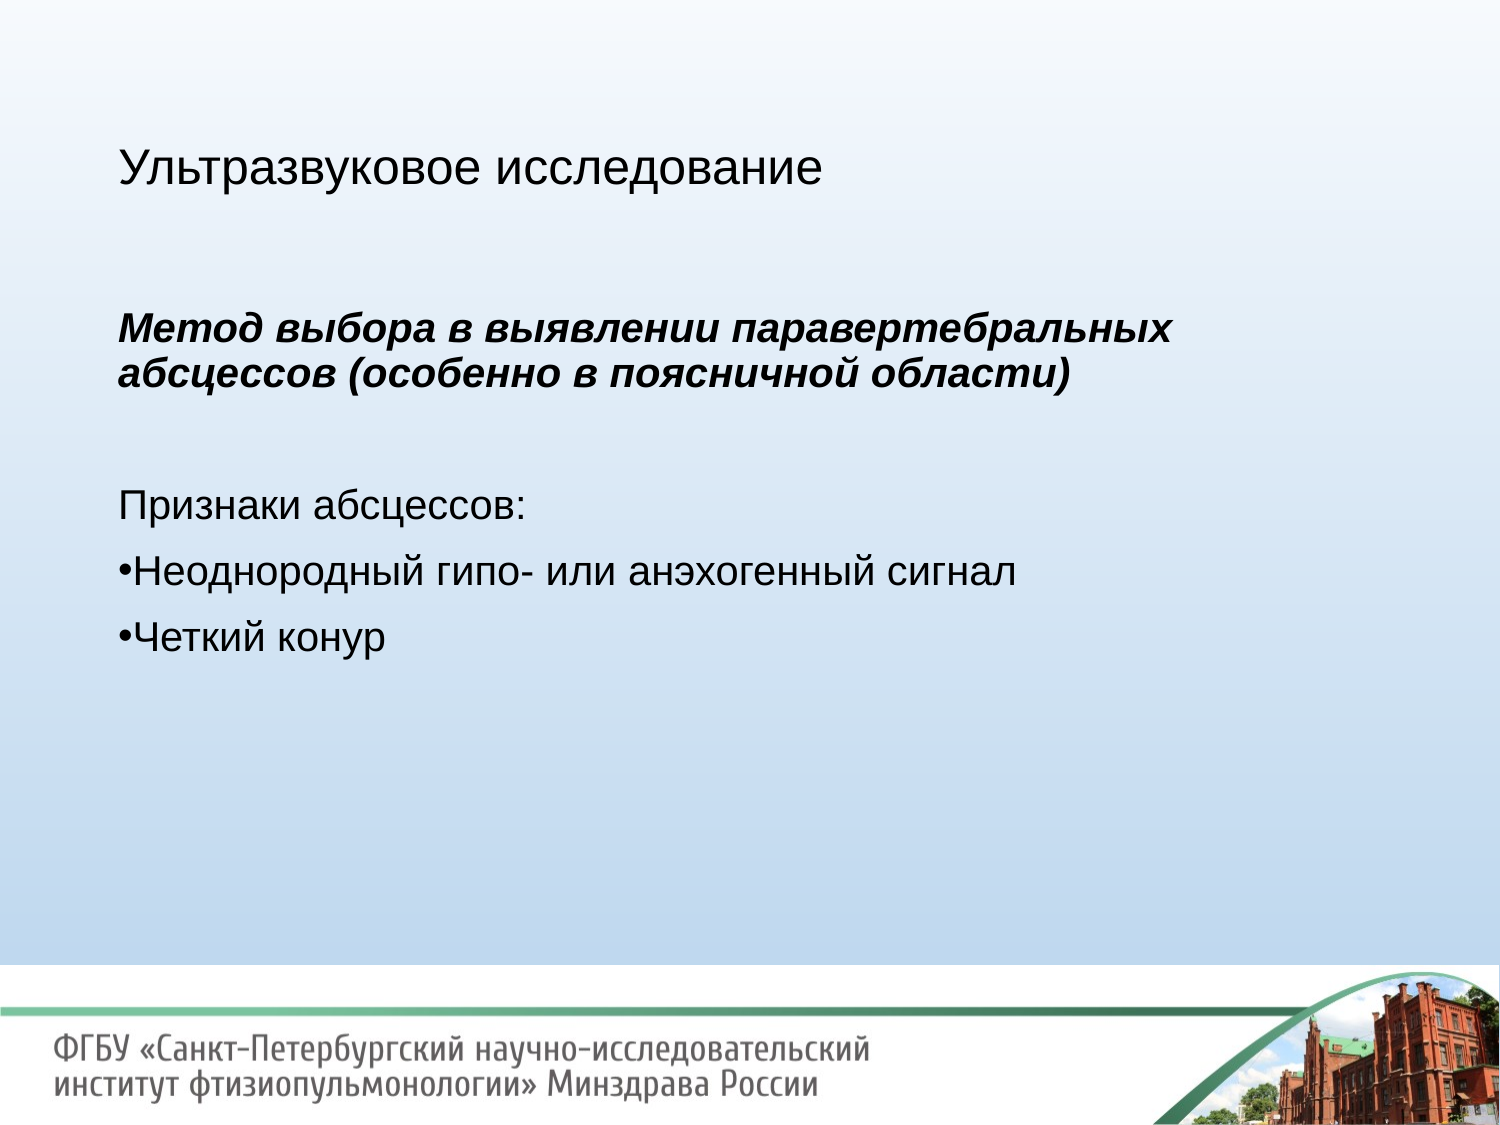

# Ультразвуковое исследование
Метод выбора в выявлении паравертебральных абсцессов (особенно в поясничной области)

Признаки абсцессов:
Неоднородный гипо- или анэхогенный сигнал
Четкий конур